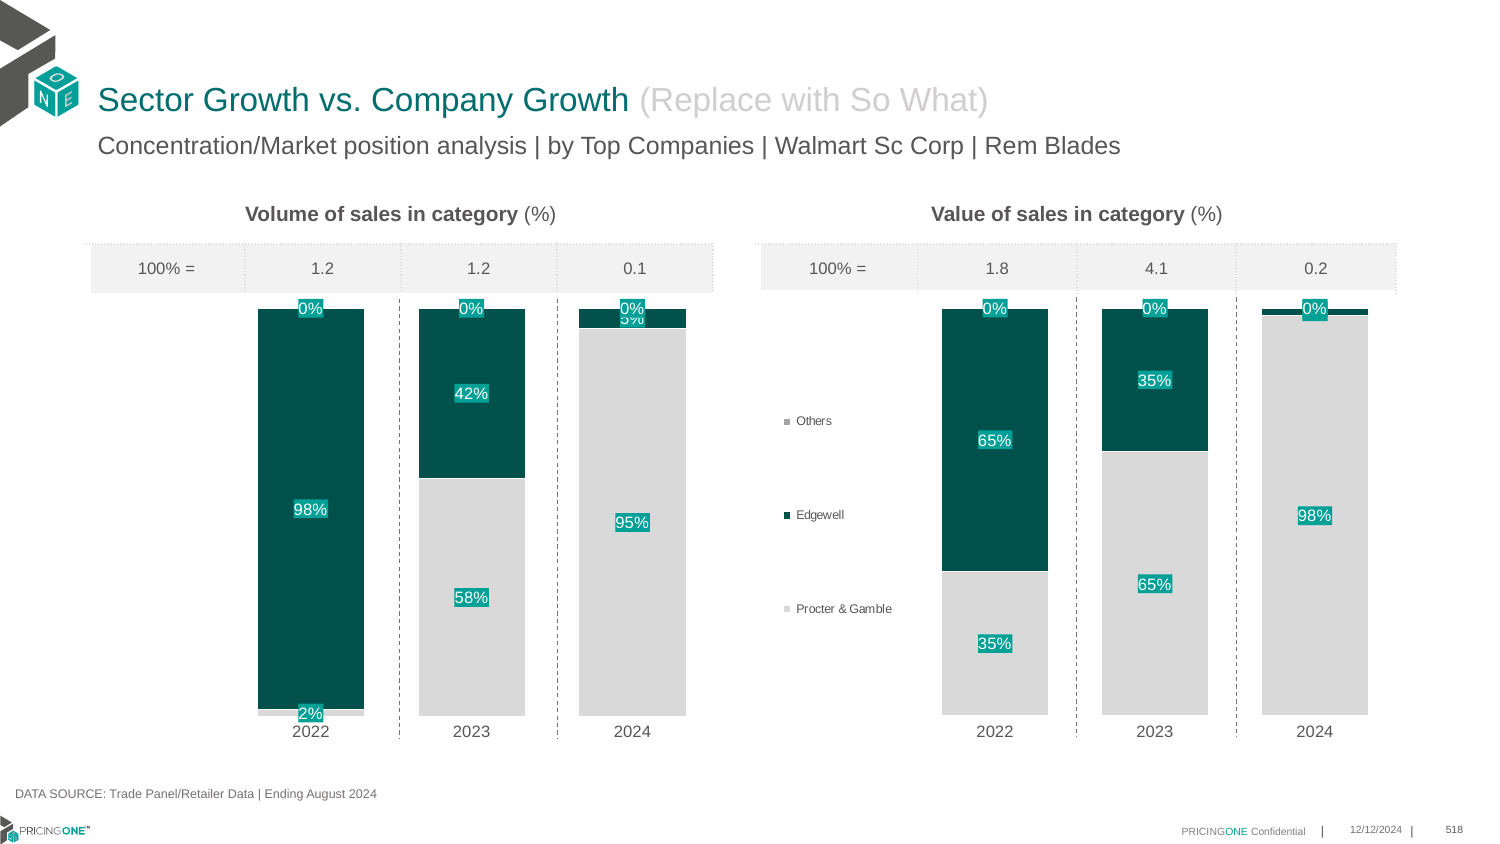

# Sector Growth vs. Company Growth (Replace with So What)
Concentration/Market position analysis | by Top Companies | Walmart Sc Corp | Rem Blades
| Volume of sales in category (%) |  |  |  |
| --- | --- | --- | --- |
| 100% = | 1.2 | 1.2 | 0.1 |
| Value of sales in category (%) |  |  |  |
| --- | --- | --- | --- |
| 100% = | 1.8 | 4.1 | 0.2 |

### Chart

| Category | Procter & Gamble | Edgewell | Others |
|---|---|---|---|
| 2022 | 0.017826305131069007 | 0.9821728429139925 | 8.519549383993981e-07 |
| 2023 | 0.5833048819223982 | 0.41669511807760184 | 0.0 |
| 2024 | 0.9502824858757062 | 0.04971751412429379 | 0.0 |

### Chart

| Category | Procter & Gamble | Edgewell | Others |
|---|---|---|---|
| 2022 | 0.354311666393726 | 0.6456877649798933 | 5.686263806248522e-07 |
| 2023 | 0.6482193687356315 | 0.3517806312643685 | 0.0 |
| 2024 | 0.9819167594320357 | 0.018083240567964315 | 0.0 |
DATA SOURCE: Trade Panel/Retailer Data | Ending August 2024

12/12/2024
518